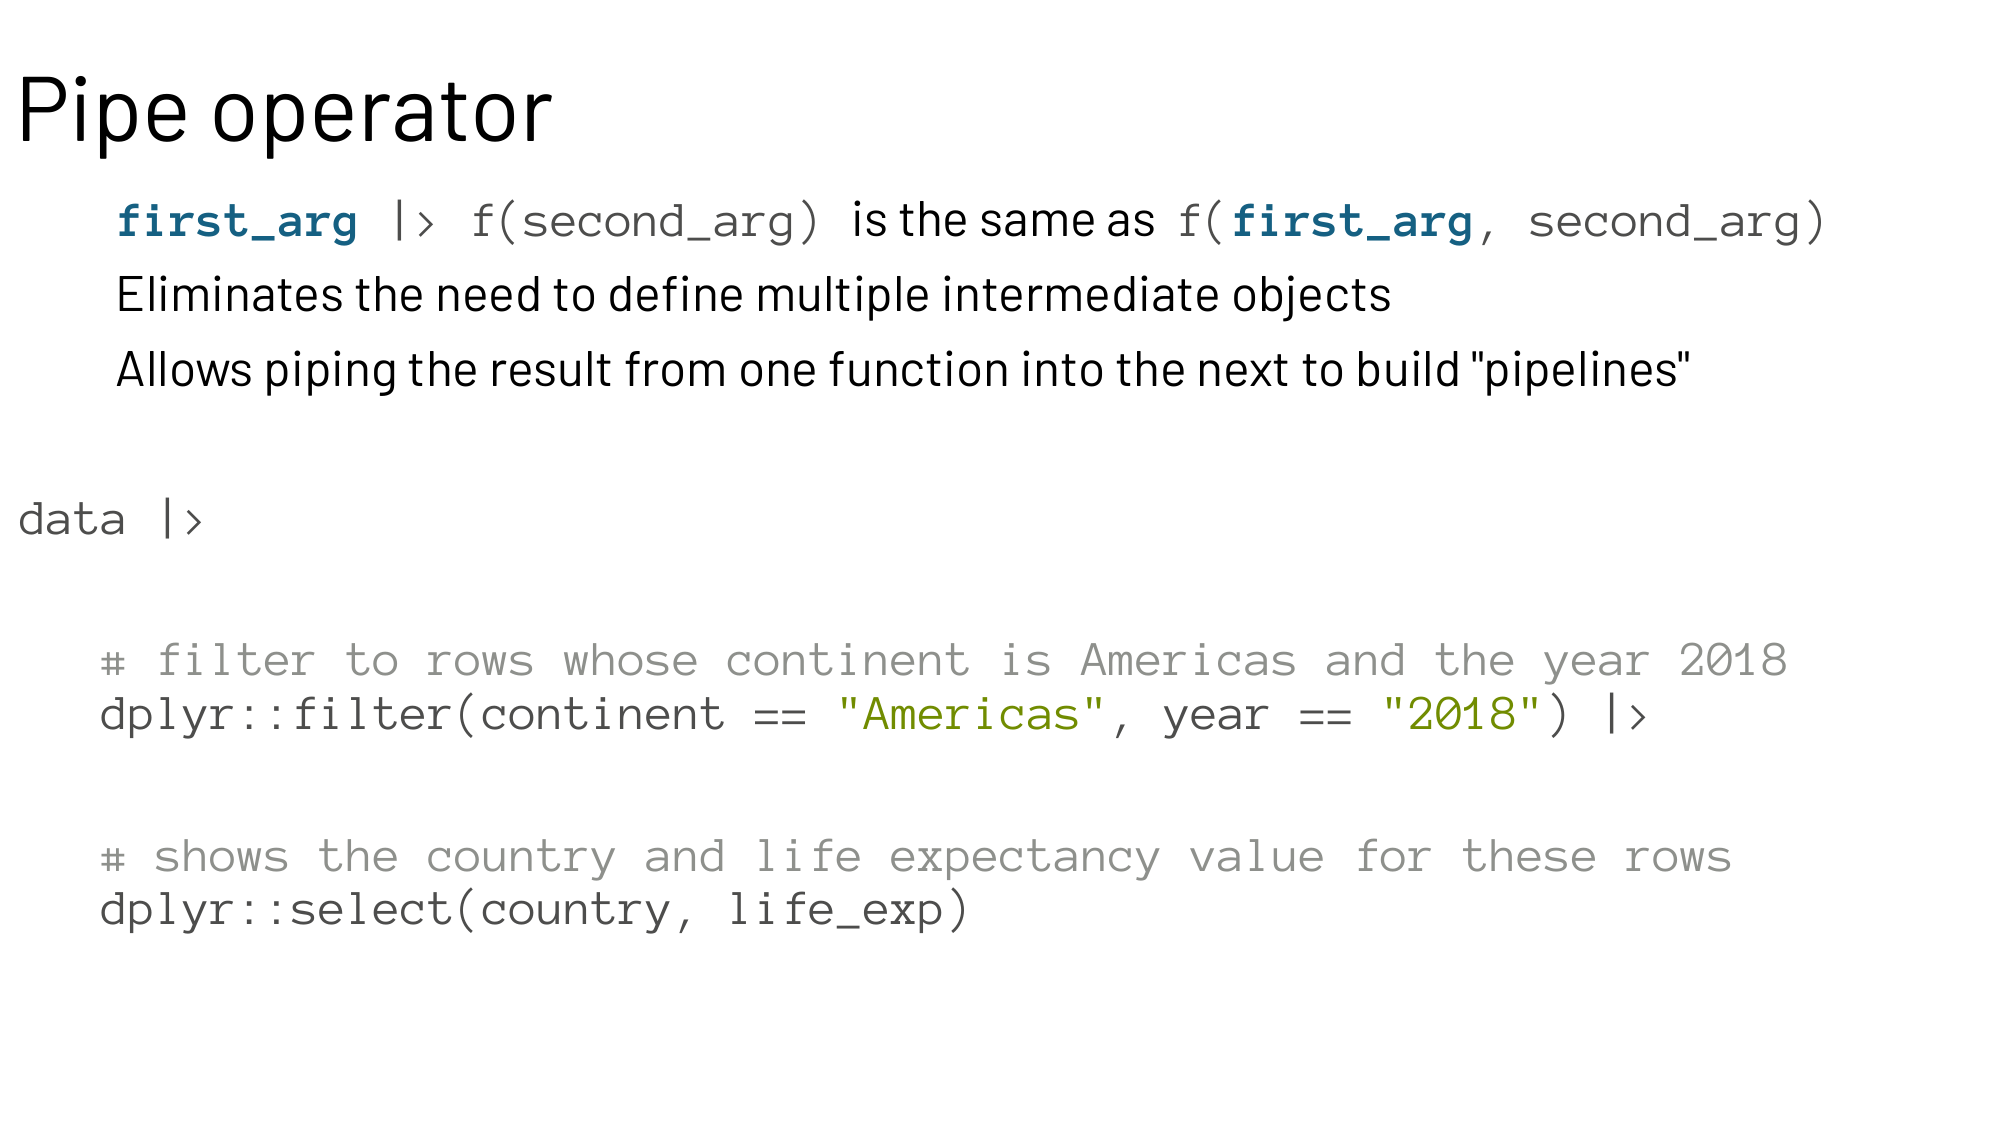

# Pipe operator
first_arg |> f(second_arg) is the same as  f(first_arg, second_arg)
Eliminates the need to define multiple intermediate objects
Allows piping the result from one function into the next to build "pipelines"

data |>
   # filter to rows whose continent is Americas and the year 2018
   dplyr::filter(continent == "Americas", year == "2018") |>
   # shows the country and life expectancy value for these rows
   dplyr::select(country, life_exp)